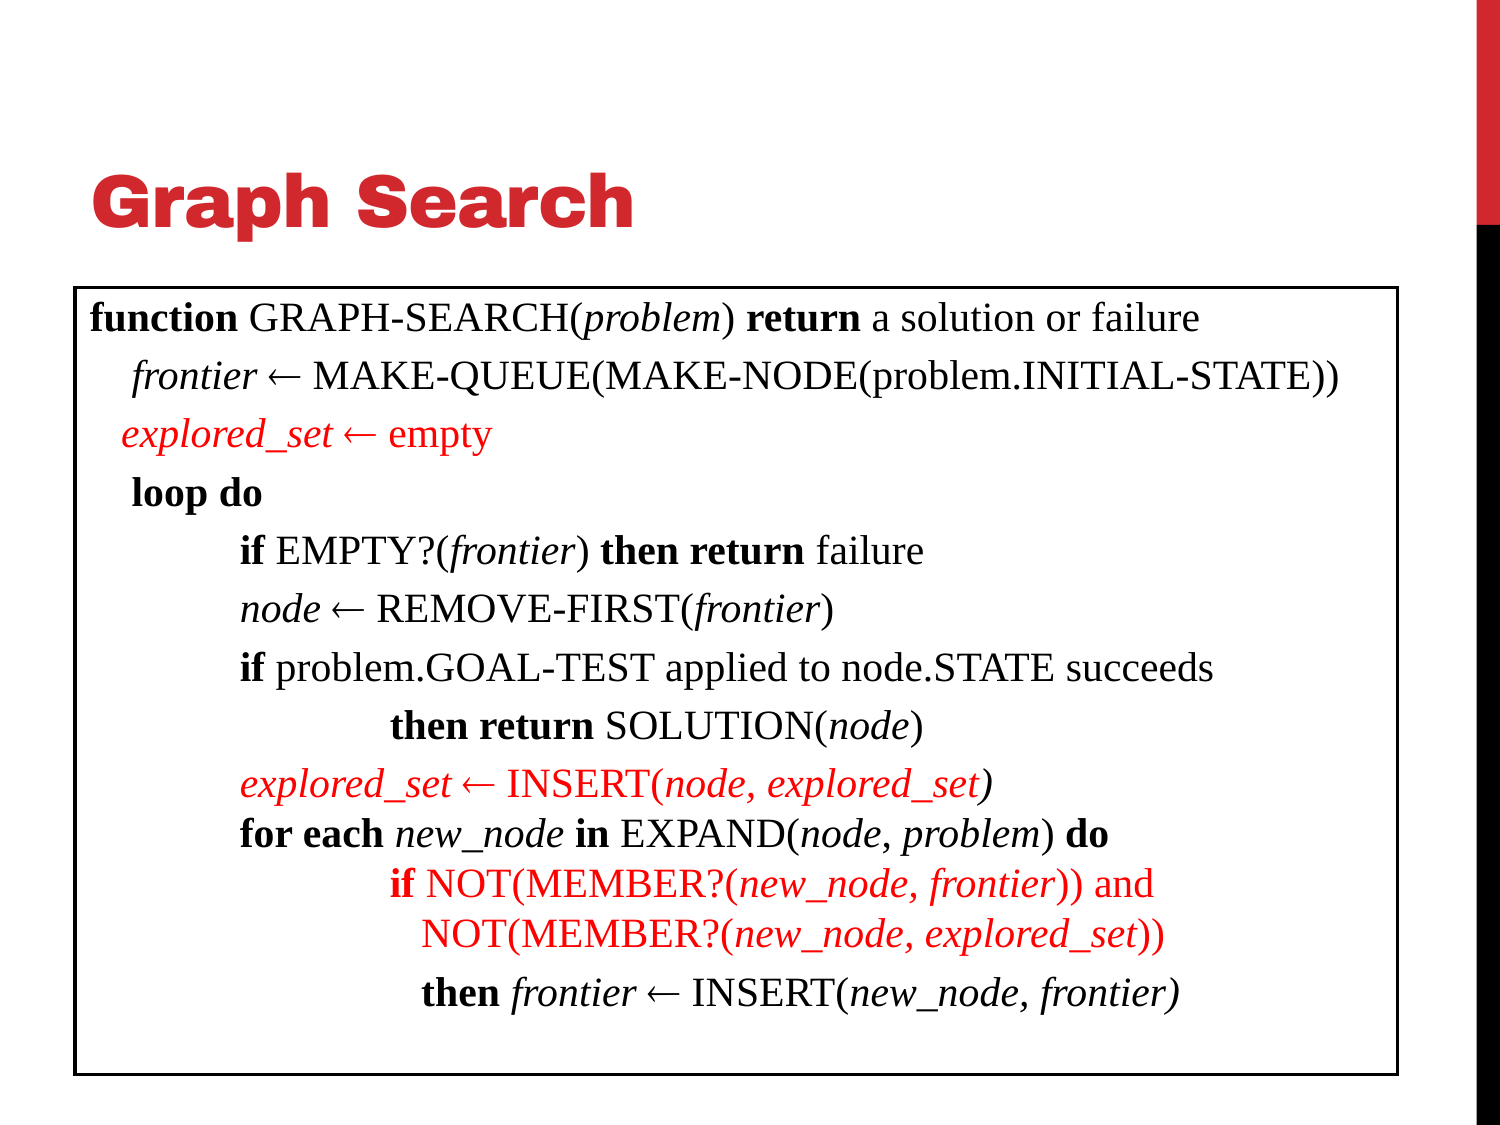

# Graph Search
function GRAPH-SEARCH(problem) return a solution or failure
    frontier ← MAKE-QUEUE(MAKE-NODE(problem.INITIAL-STATE))
   explored_set ← empty
    loop do
	if EMPTY?(frontier) then return failure
	node ← REMOVE-FIRST(frontier)
	if problem.GOAL-TEST applied to node.STATE succeeds
		then return SOLUTION(node)
	explored_set ← INSERT(node, explored_set)
	for each new_node in EXPAND(node, problem) do
		if NOT(MEMBER?(new_node, frontier)) and
		   NOT(MEMBER?(new_node, explored_set))
		   then frontier ← INSERT(new_node, frontier)